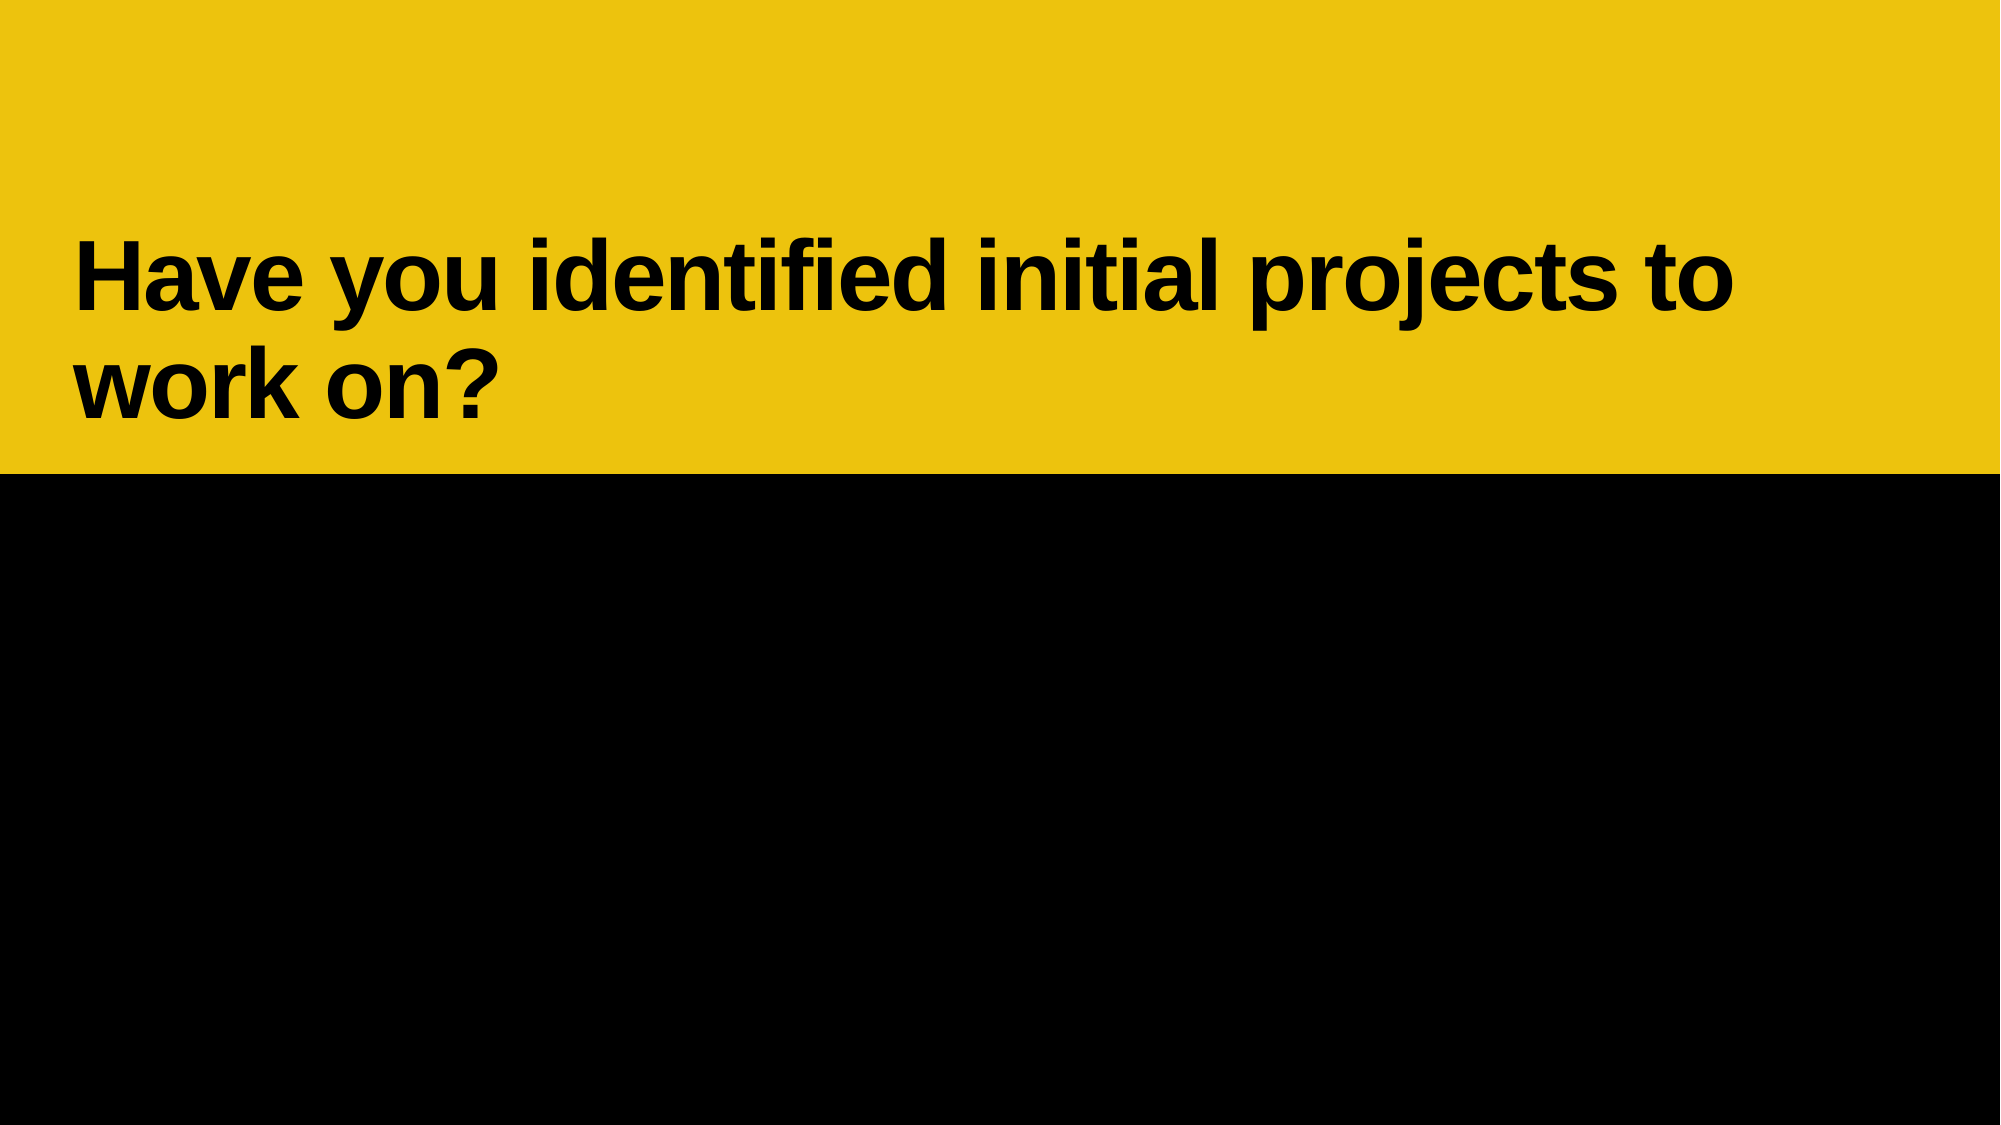

# Have you identified initial projects to work on?